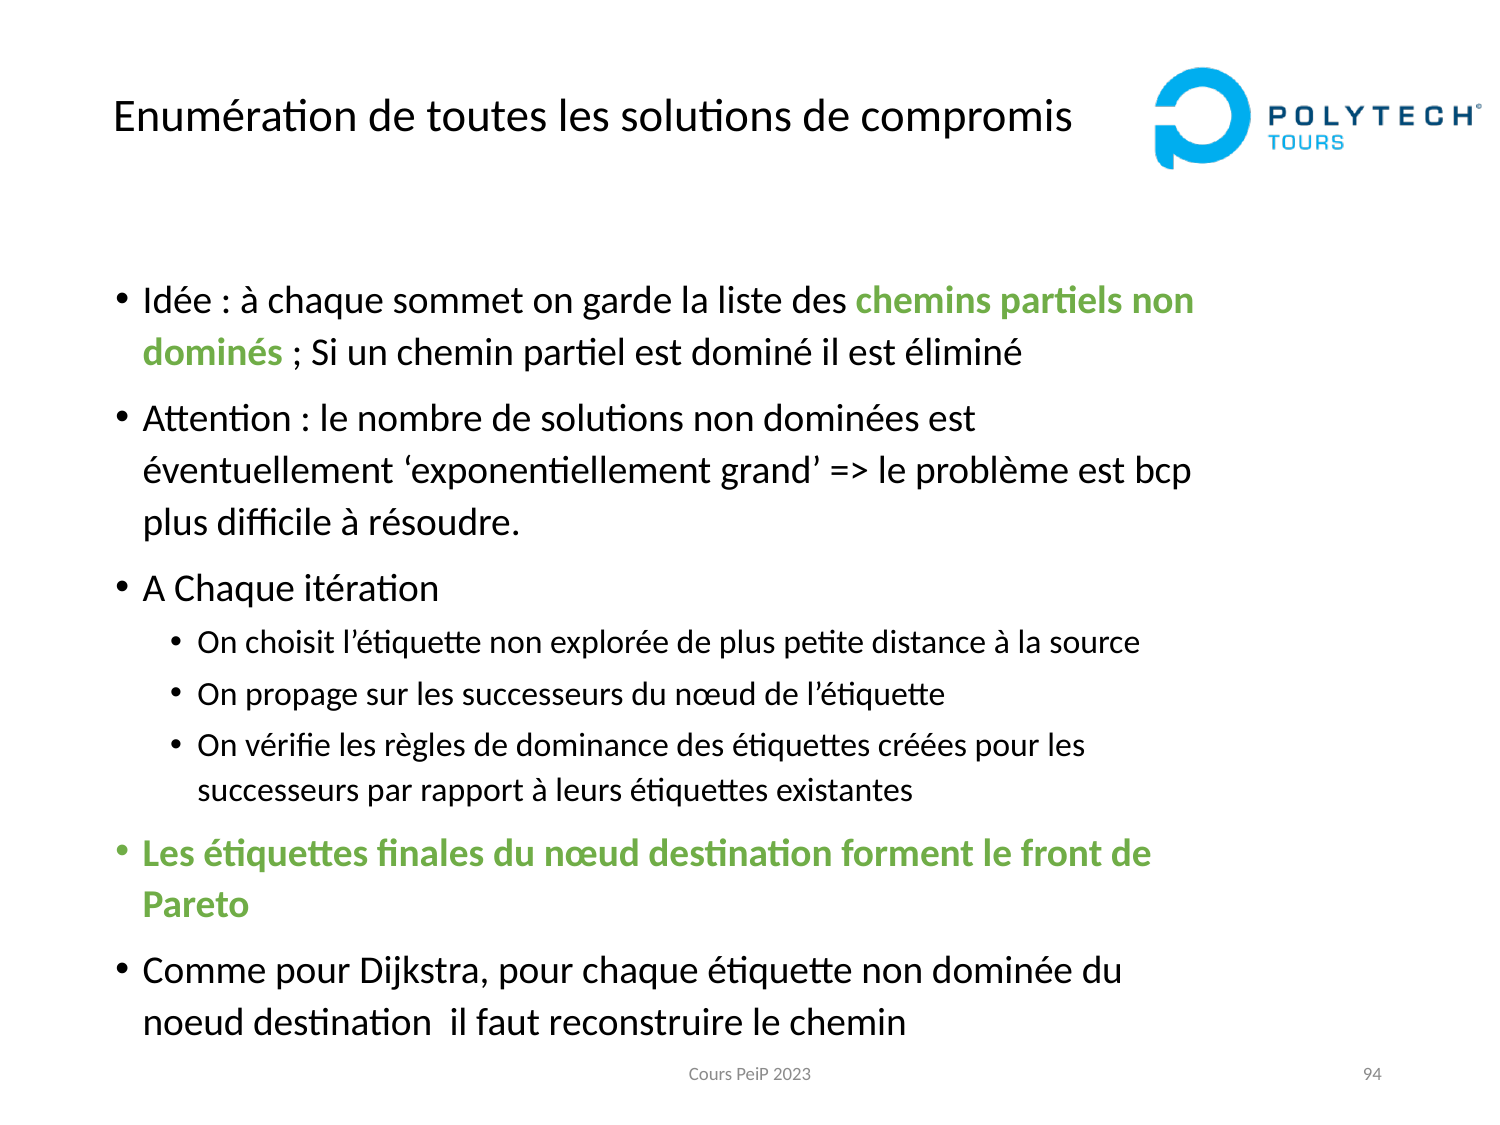

# Enumération de toutes les solutions de compromis
Idée : à chaque sommet on garde la liste des chemins partiels non dominés ; Si un chemin partiel est dominé il est éliminé
Attention : le nombre de solutions non dominées est éventuellement ‘exponentiellement grand’ => le problème est bcp plus difficile à résoudre.
A Chaque itération
On choisit l’étiquette non explorée de plus petite distance à la source
On propage sur les successeurs du nœud de l’étiquette
On vérifie les règles de dominance des étiquettes créées pour les successeurs par rapport à leurs étiquettes existantes
Les étiquettes finales du nœud destination forment le front de Pareto
Comme pour Dijkstra, pour chaque étiquette non dominée du noeud destination  il faut reconstruire le chemin
Cours PeiP 2023
94